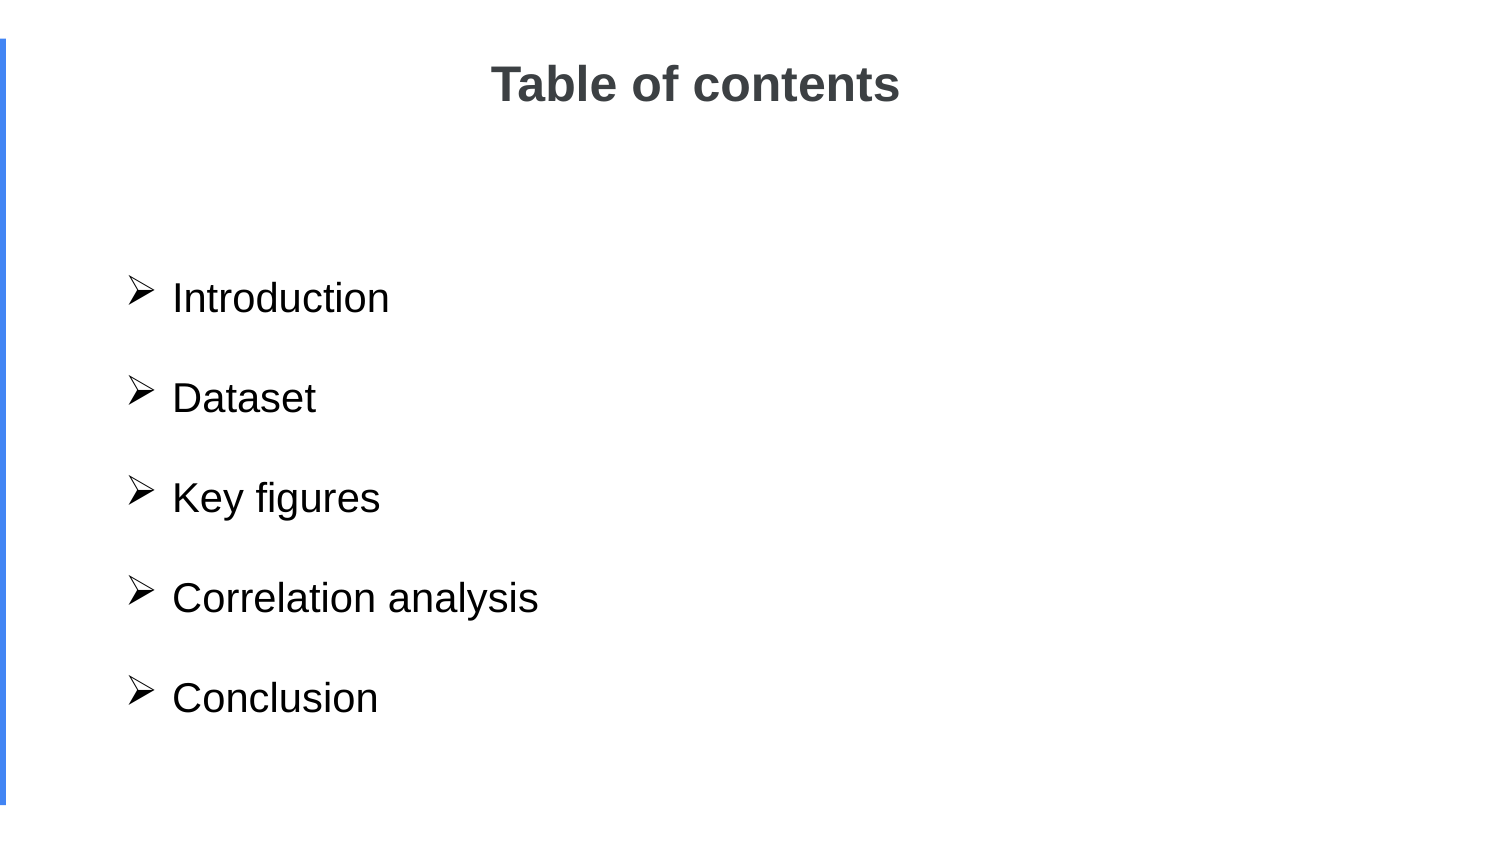

# Table of contents
Introduction

Dataset

Key figures

Correlation analysis

Conclusion